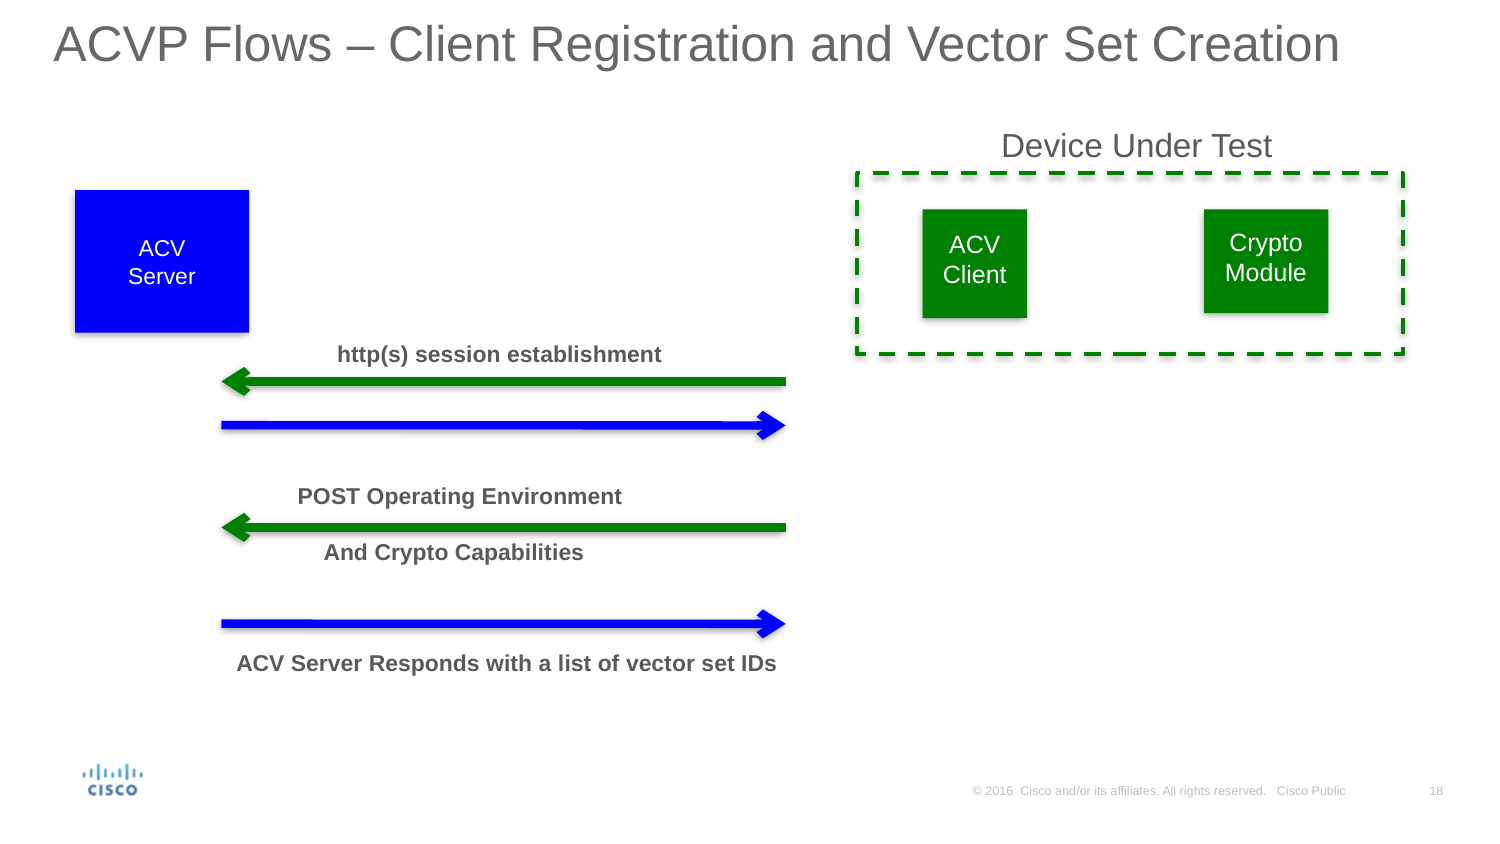

# ACVP Flows – Client Registration and Vector Set Creation
 Device Under Test

ACV
Server

ACV
Client

Crypto
Module

http(s) session establishment
POST Operating Environment

    And Crypto Capabilities
ACV Server Responds with a list of vector set IDs